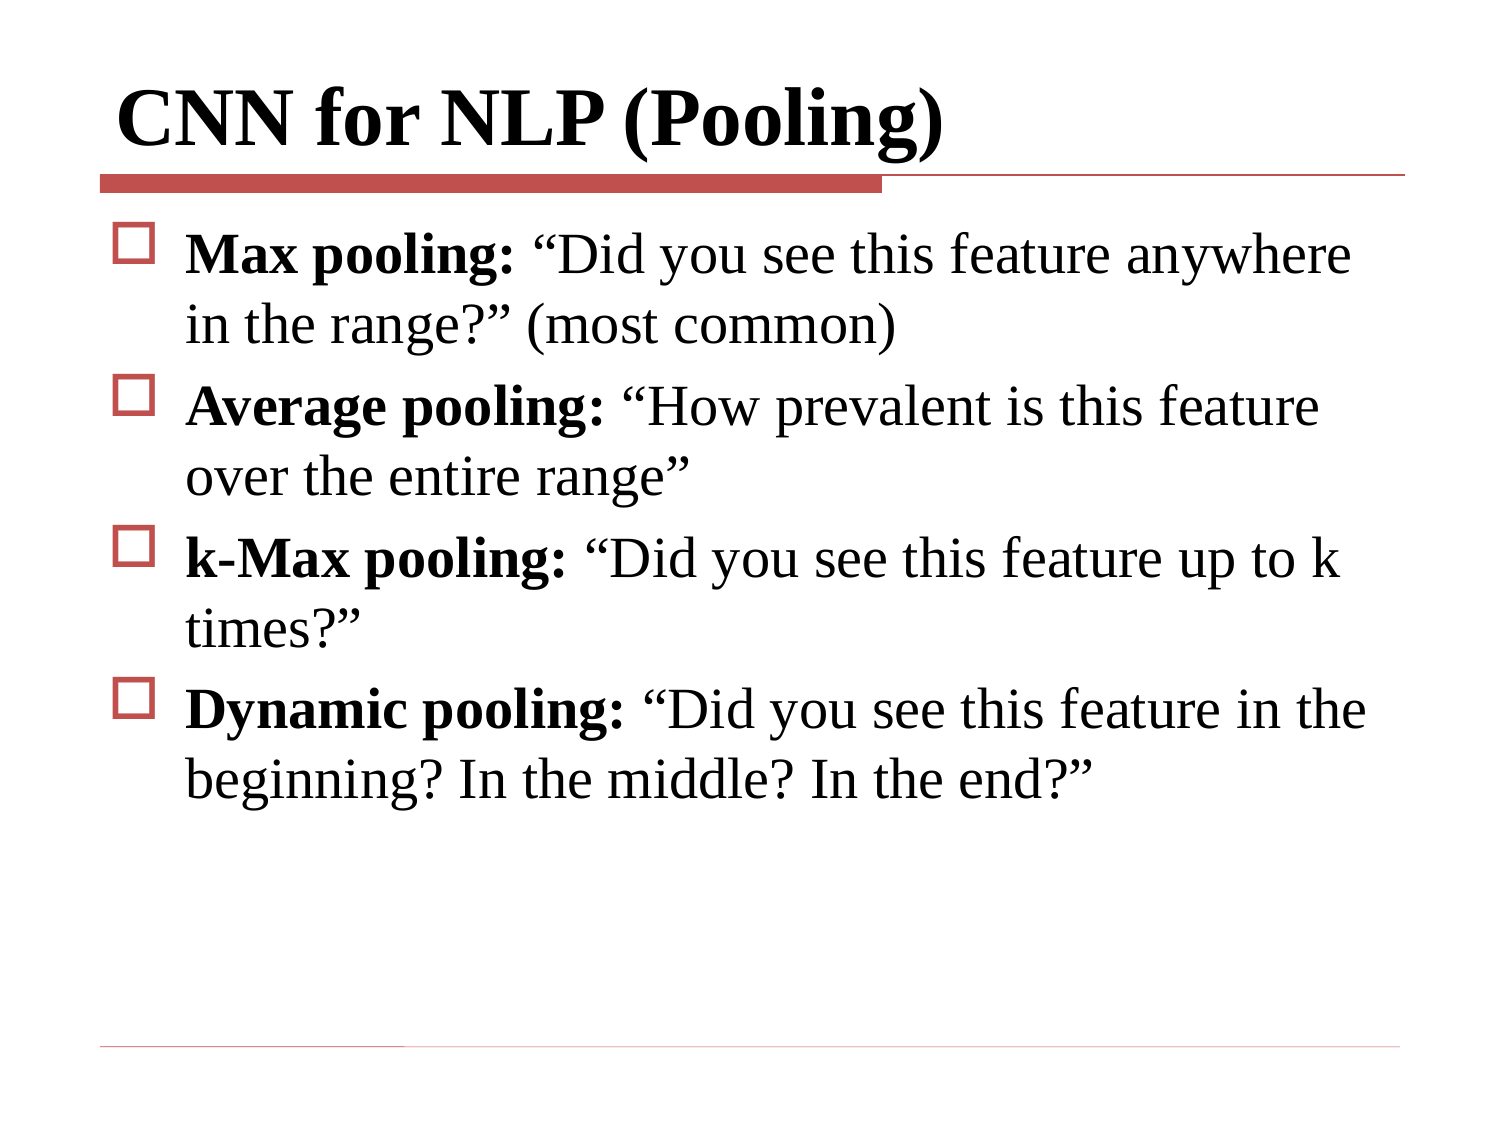

# CNN for NLP (Pooling)
Max pooling: “Did you see this feature anywhere in the range?” (most common)
Average pooling: “How prevalent is this feature over the entire range”
k-Max pooling: “Did you see this feature up to k times?”
Dynamic pooling: “Did you see this feature in the beginning? In the middle? In the end?”